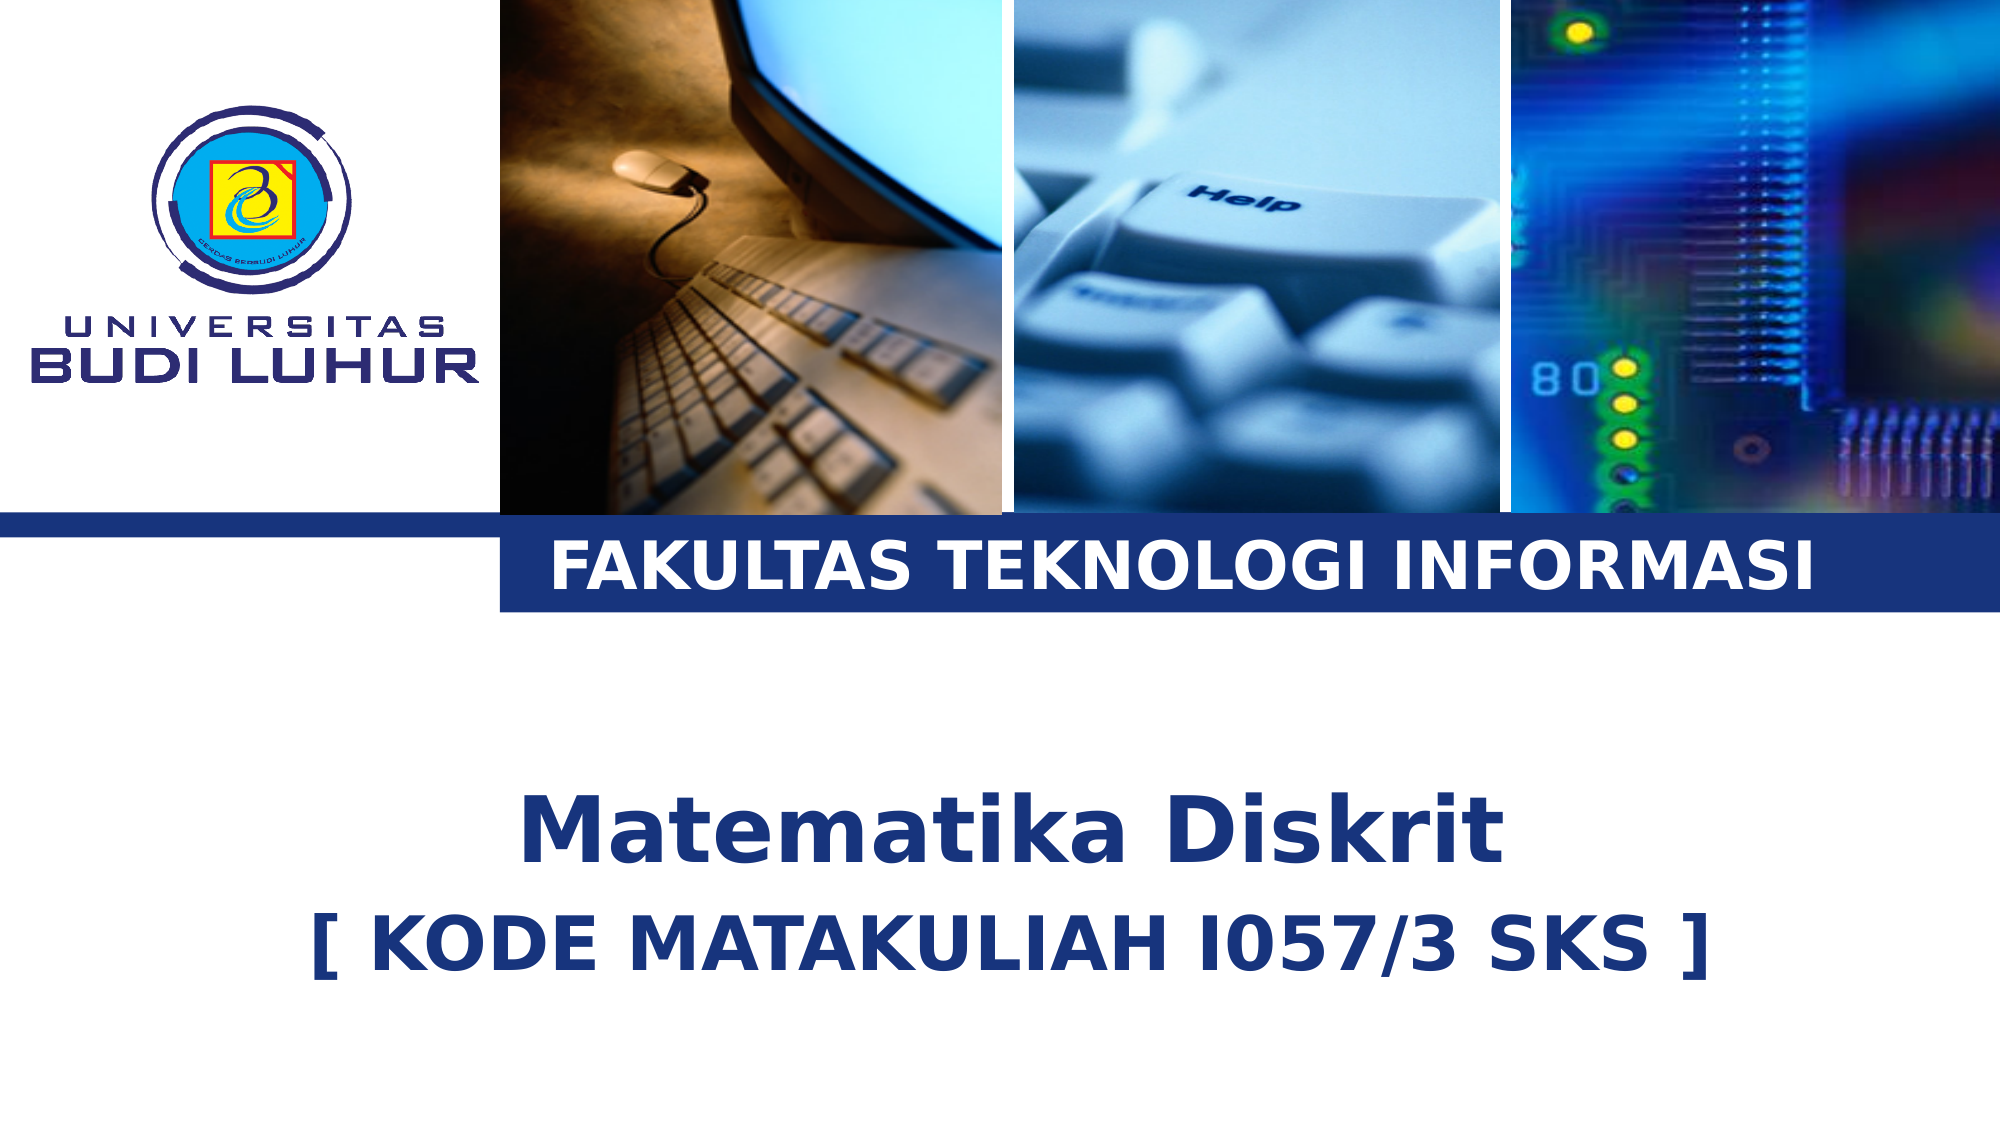

# FAKULTAS TEKNOLOGI INFORMASI
Matematika Diskrit
[ KODE MATAKULIAH I057/3 SKS ]